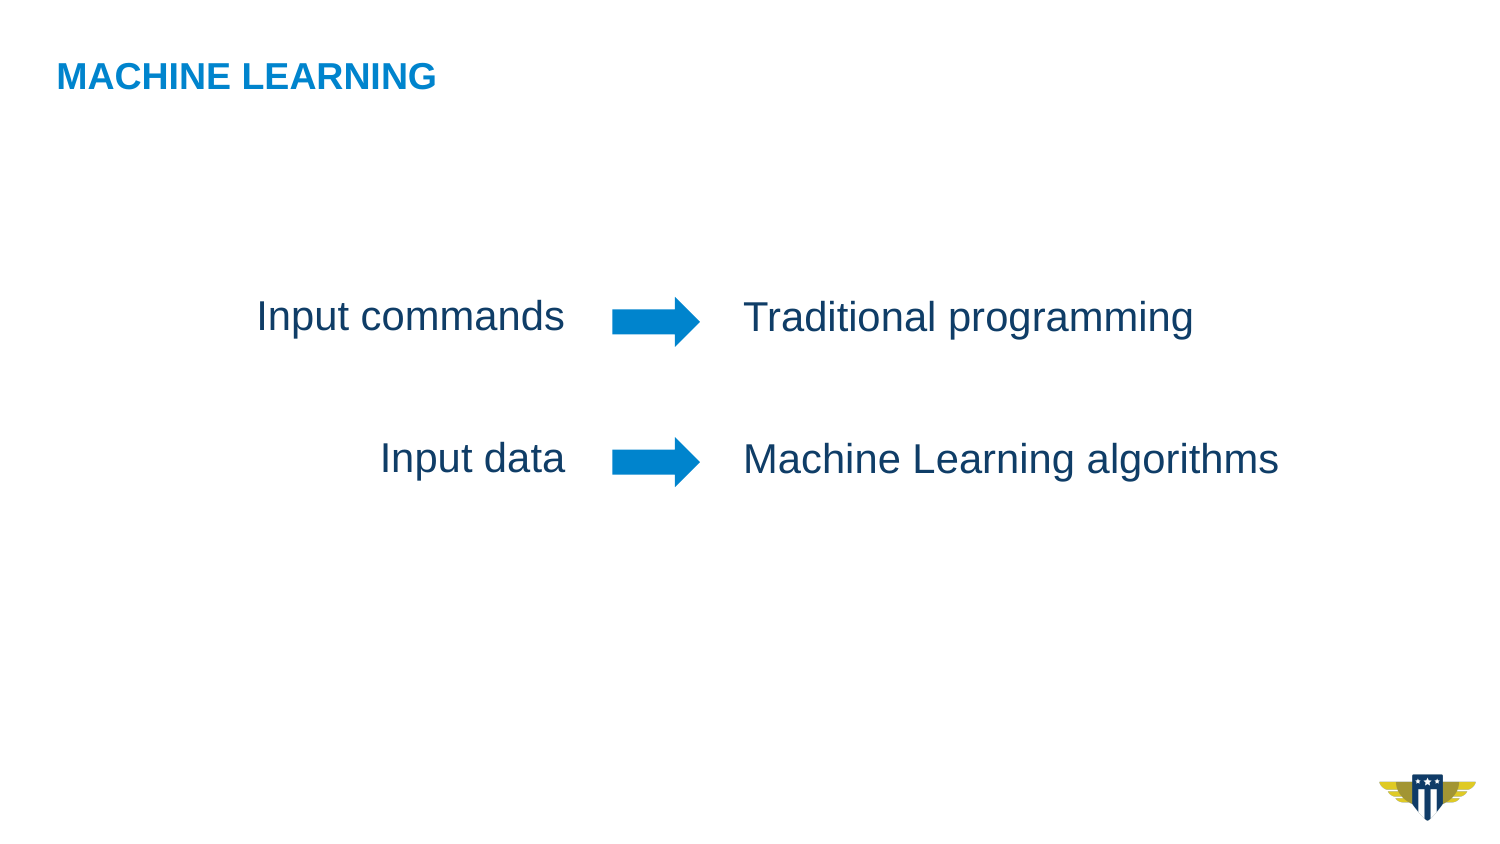

# Machine learning
Input commands

Input data
Traditional programming

Machine Learning algorithms